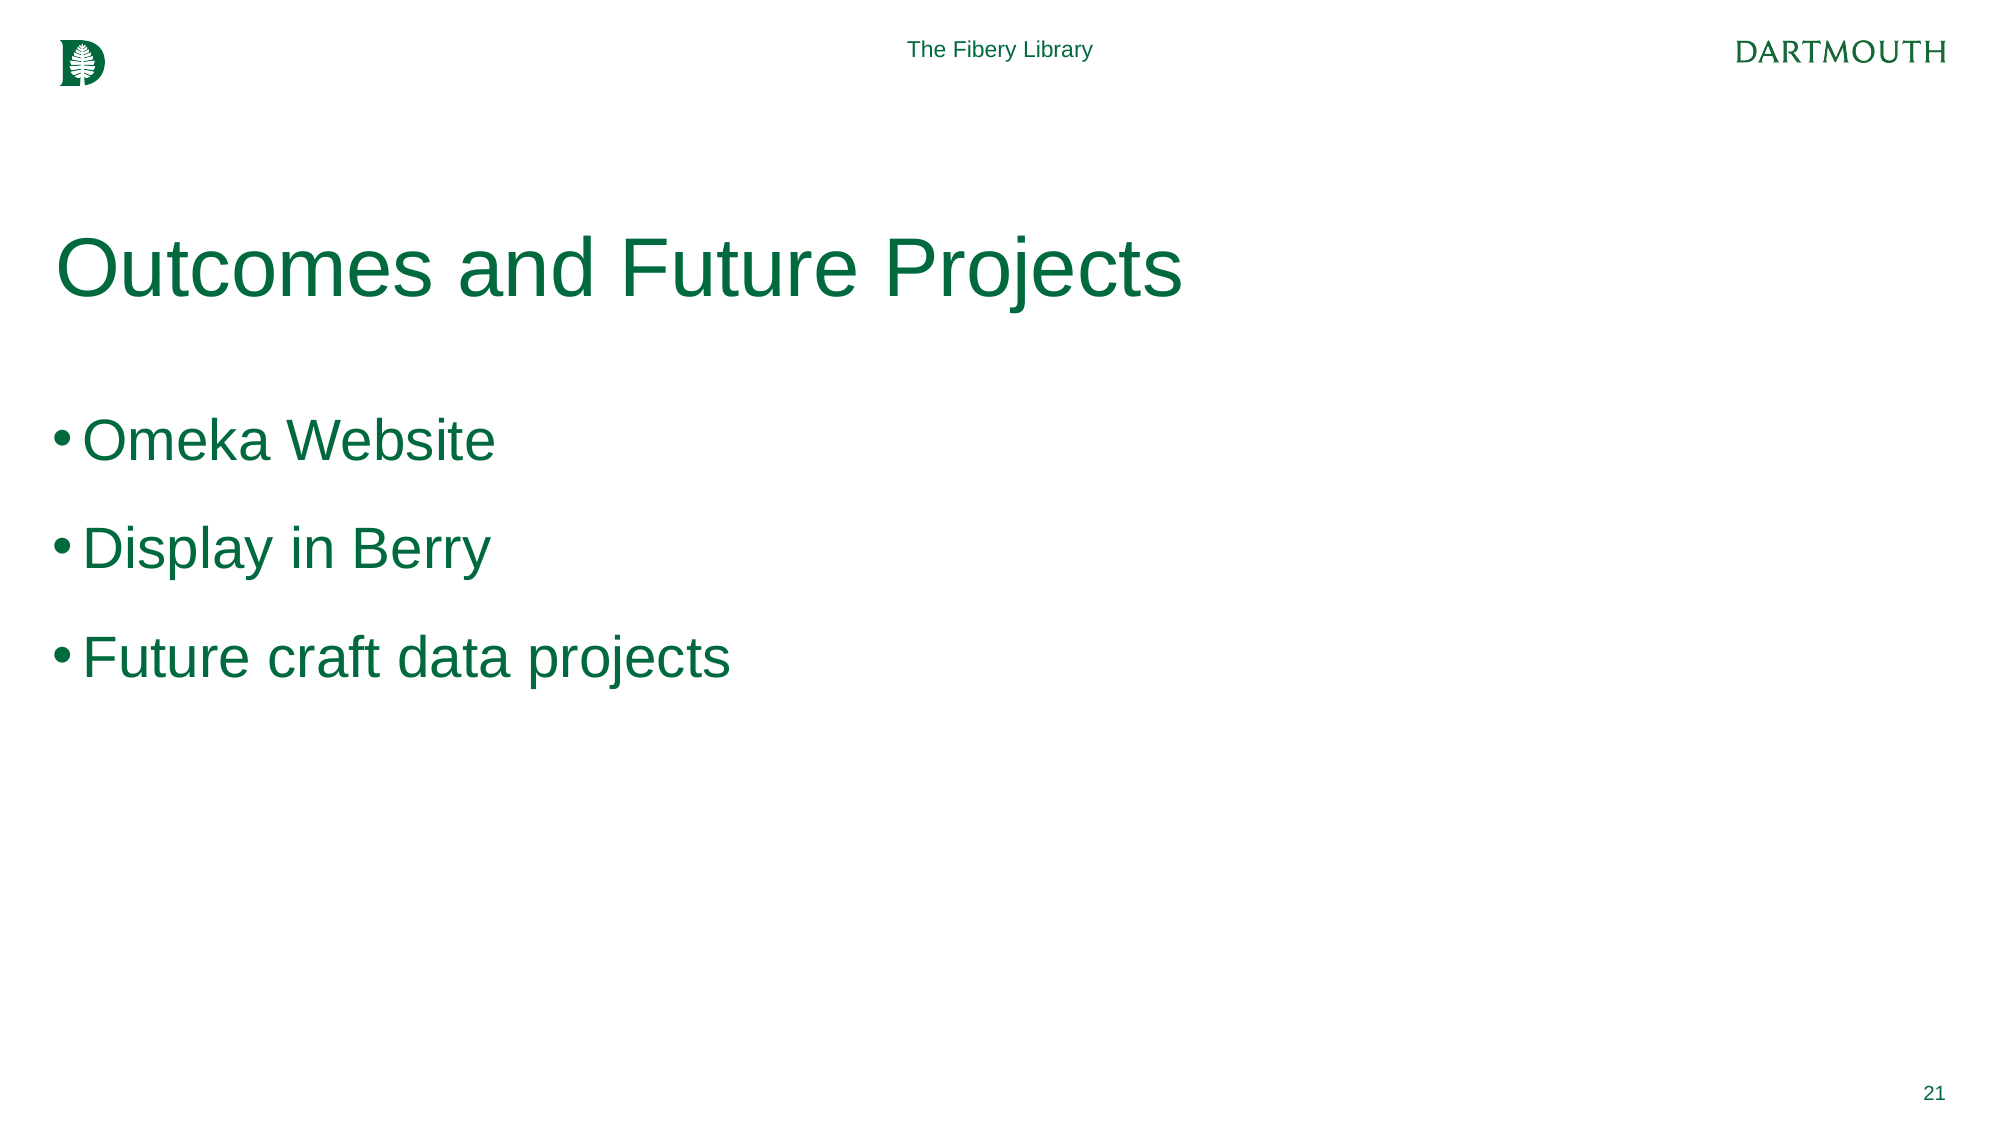

The Fibery Library
# Outcomes and Future Projects
Omeka Website
Display in Berry
Future craft data projects
21